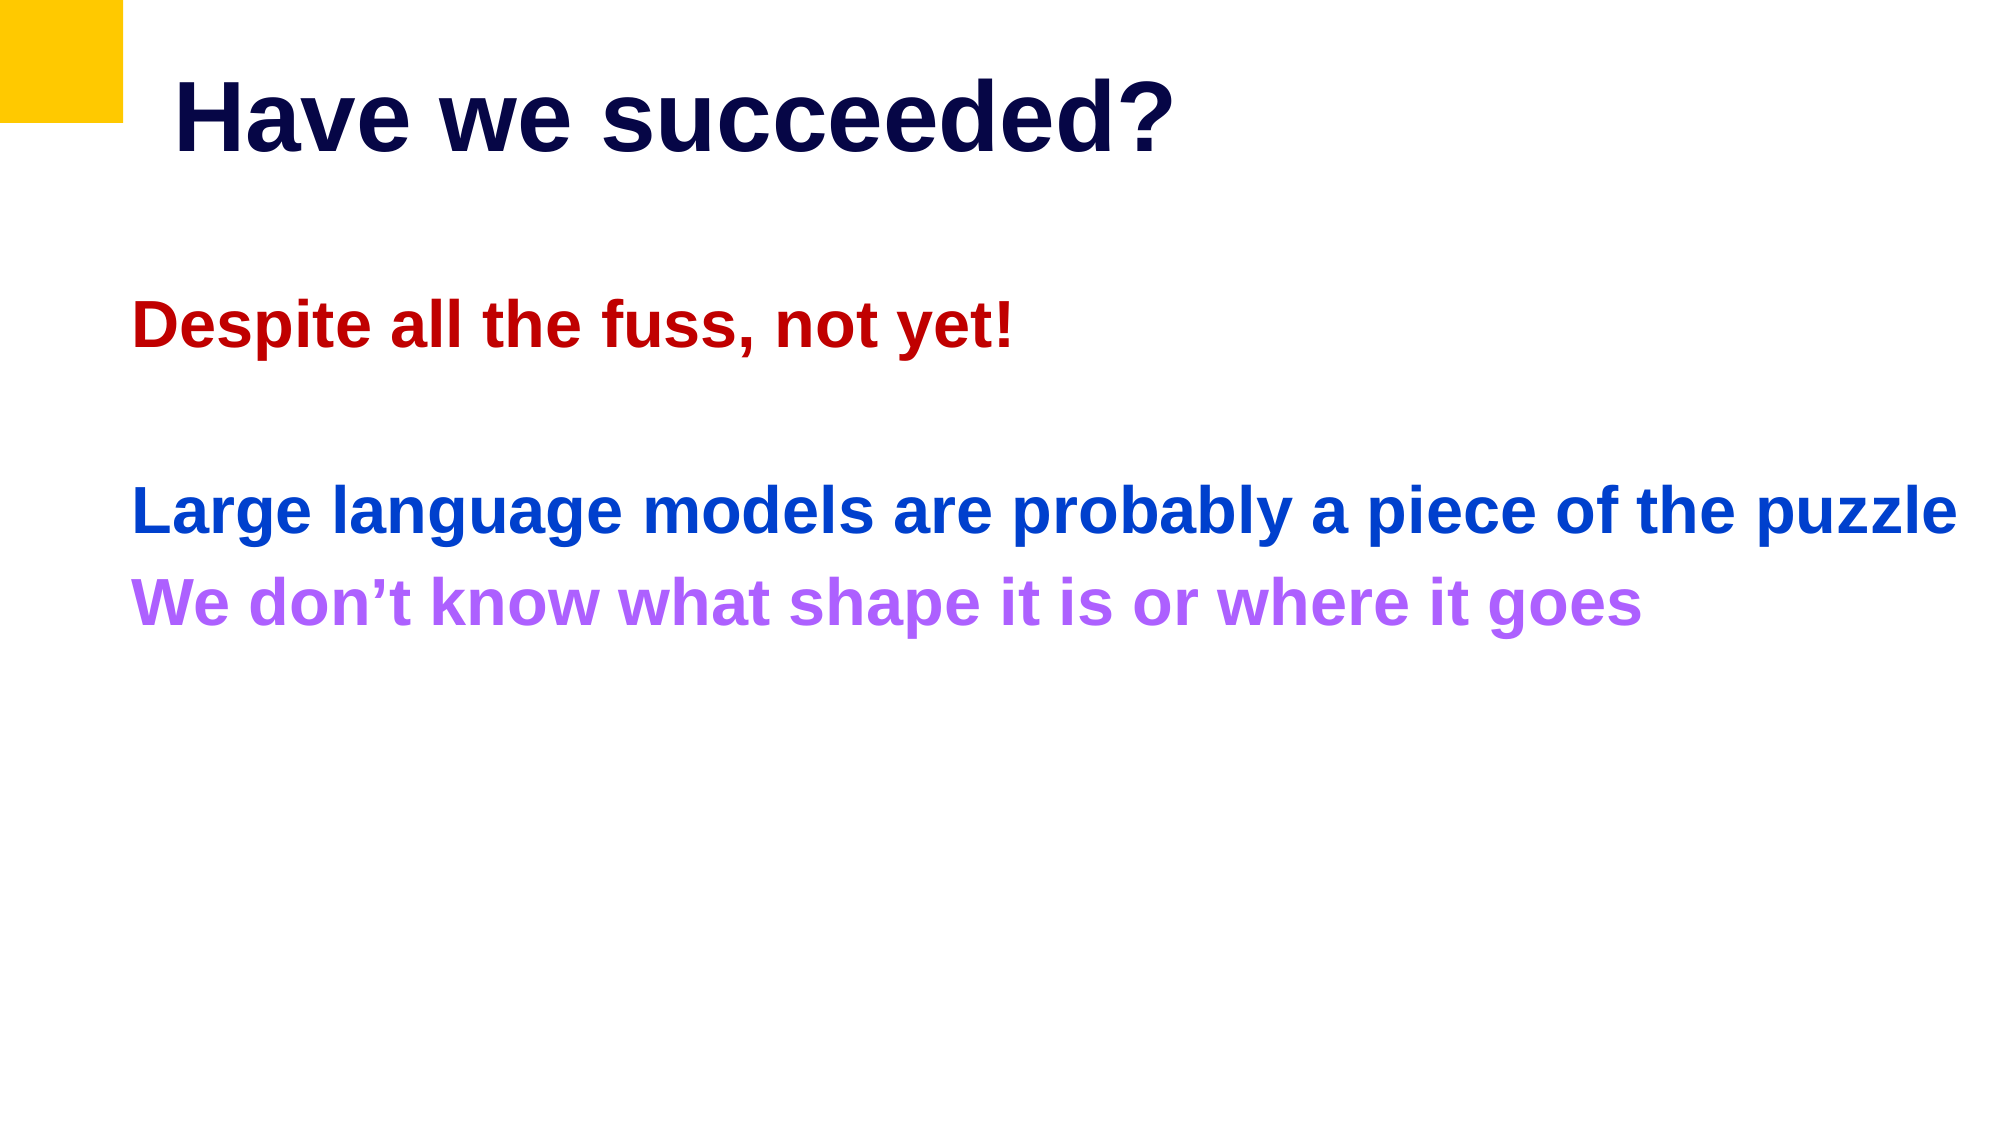

# Have we succeeded?
Despite all the fuss, not yet!

Large language models are probably a piece of the puzzle
We don’t know what shape it is or where it goes